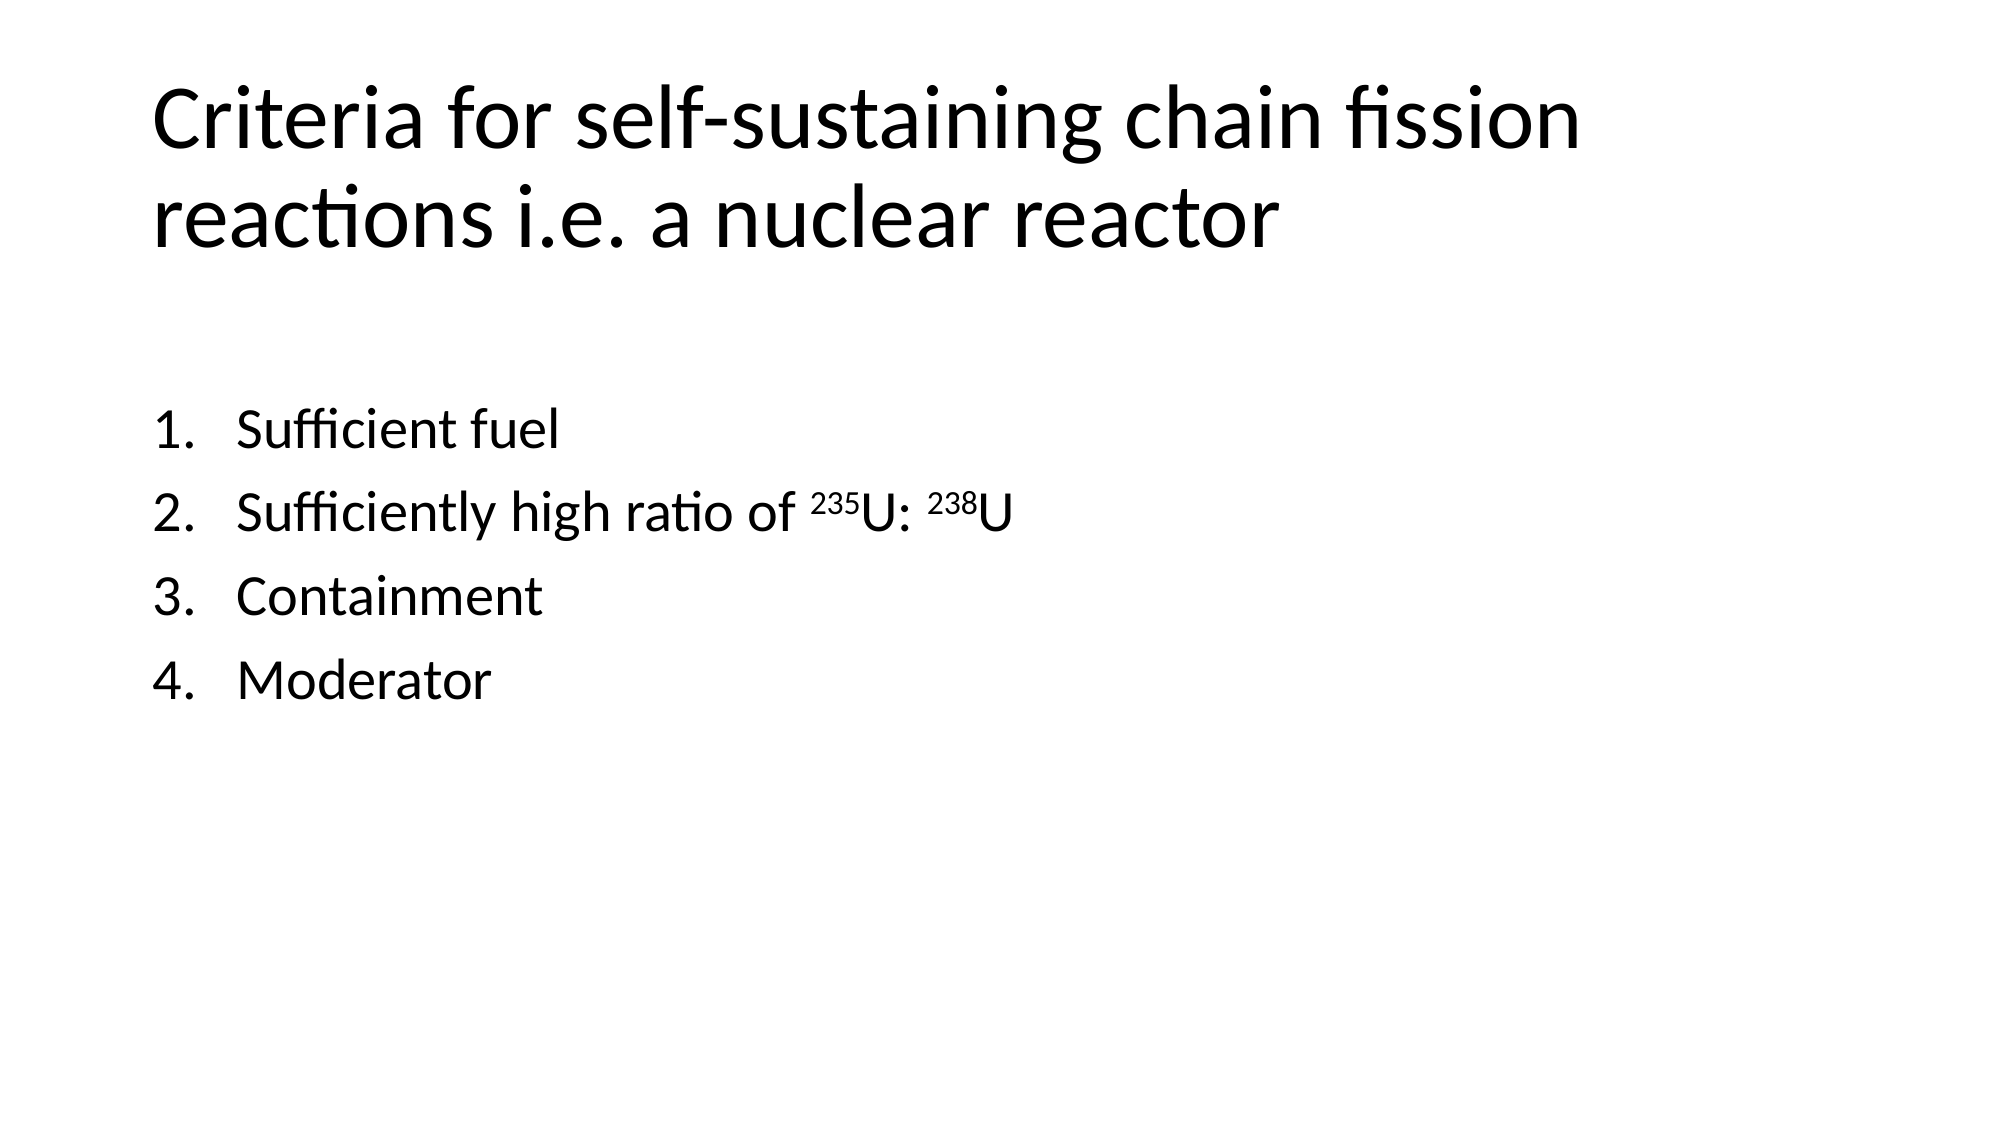

# Criteria for self-sustaining chain fission reactions i.e. a nuclear reactor

Sufficient fuel
Sufficiently high ratio of 235U: 238U
Containment
Moderator